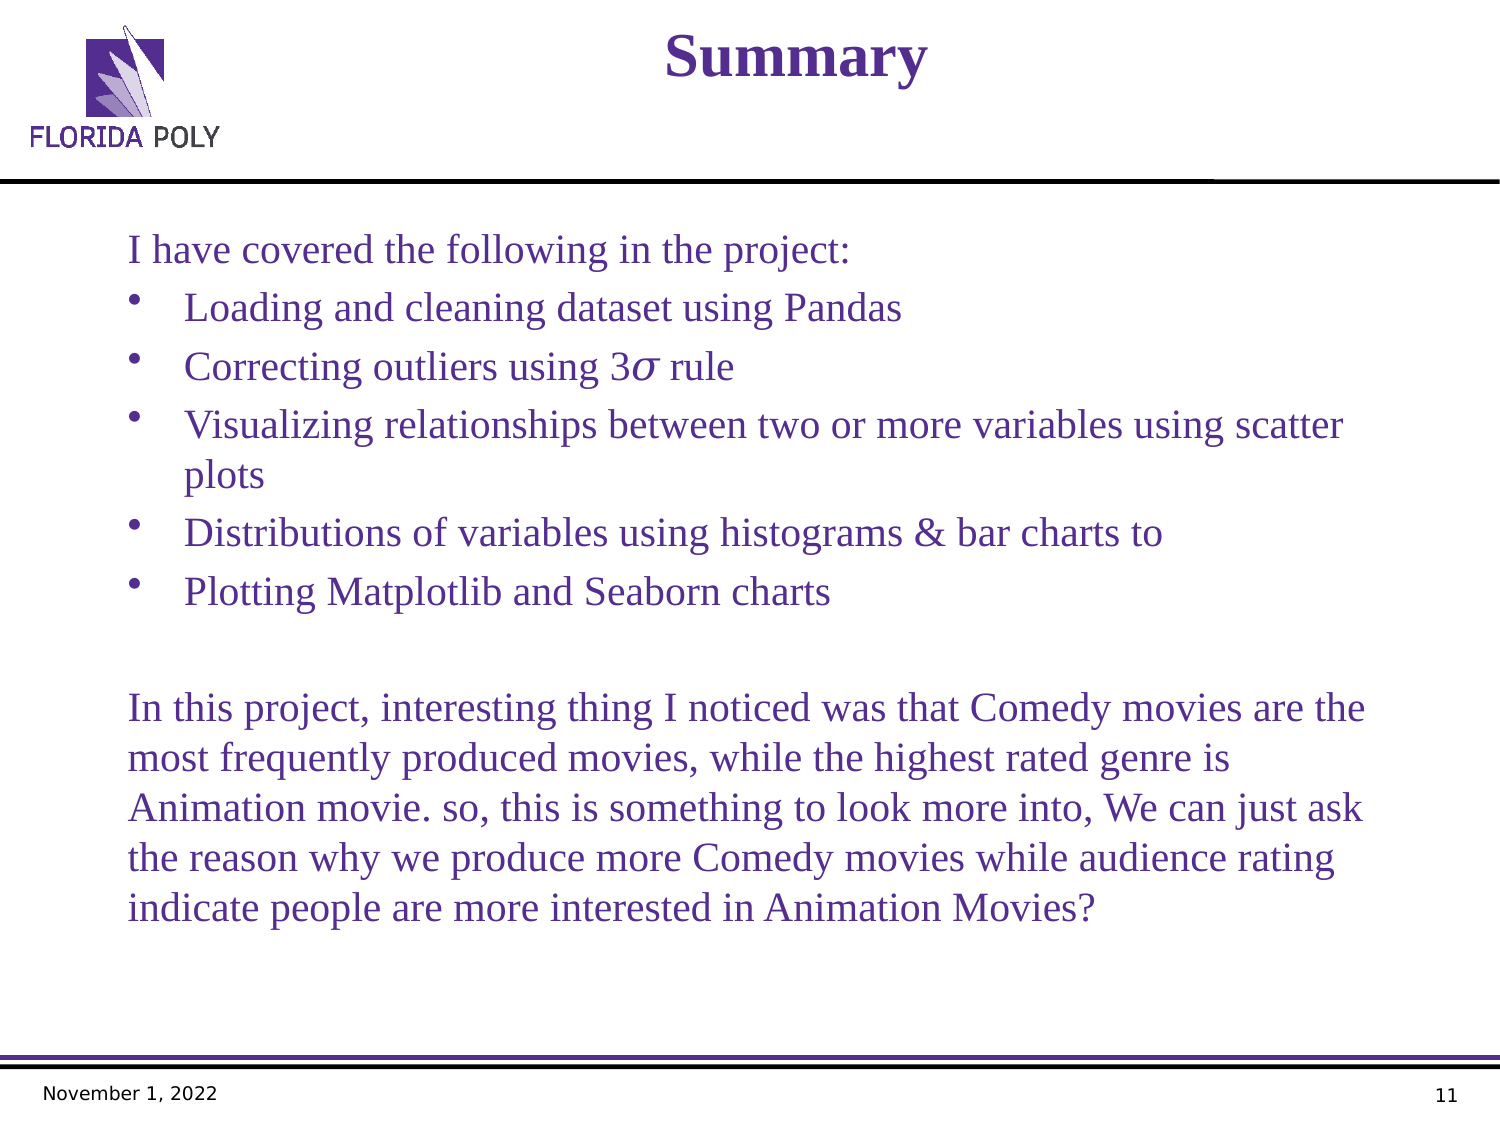

# Summary
I have covered the following in the project:
Loading and cleaning dataset using Pandas
Correcting outliers using 3𝜎 rule
Visualizing relationships between two or more variables using scatter plots
Distributions of variables using histograms & bar charts to
Plotting Matplotlib and Seaborn charts

In this project, interesting thing I noticed was that Comedy movies are the most frequently produced movies, while the highest rated genre is Animation movie. so, this is something to look more into, We can just ask the reason why we produce more Comedy movies while audience rating indicate people are more interested in Animation Movies?